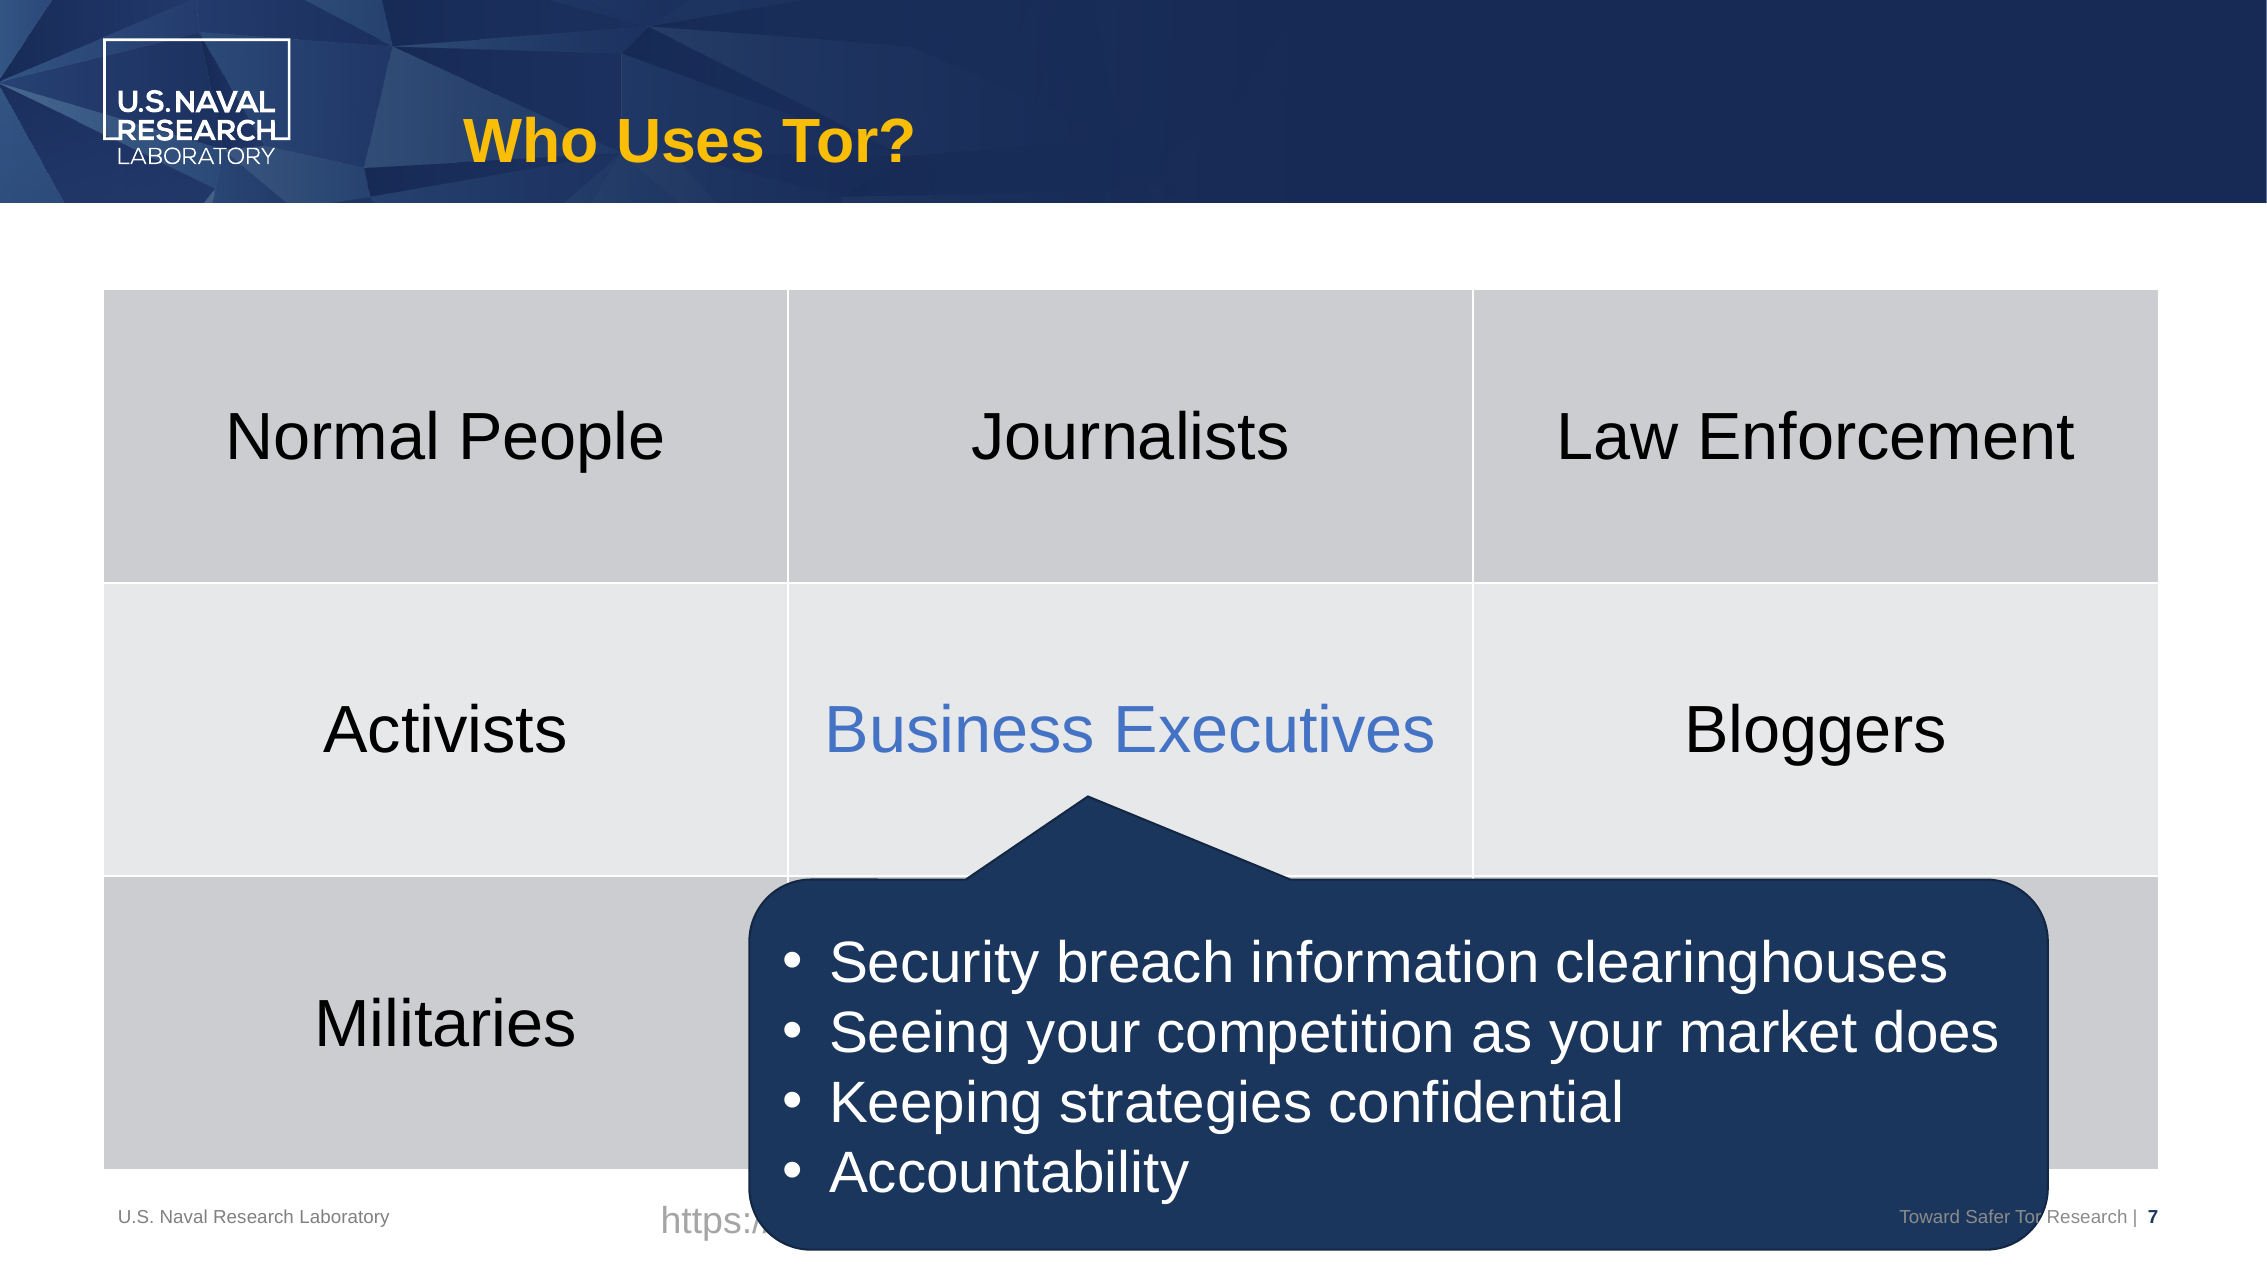

# Who Uses Tor?
| Normal People | Journalists | Law Enforcement |
| --- | --- | --- |
| Activists | Business Executives | Bloggers |
| Militaries | IT Professionals | Whistleblowers |
Security breach information clearinghouses
Seeing your competition as your market does
Keeping strategies confidential
Accountability
U.S. Naval Research Laboratory
Toward Safer Tor Research |  7
https://2019.www.torproject.org/about/torusers.html.en